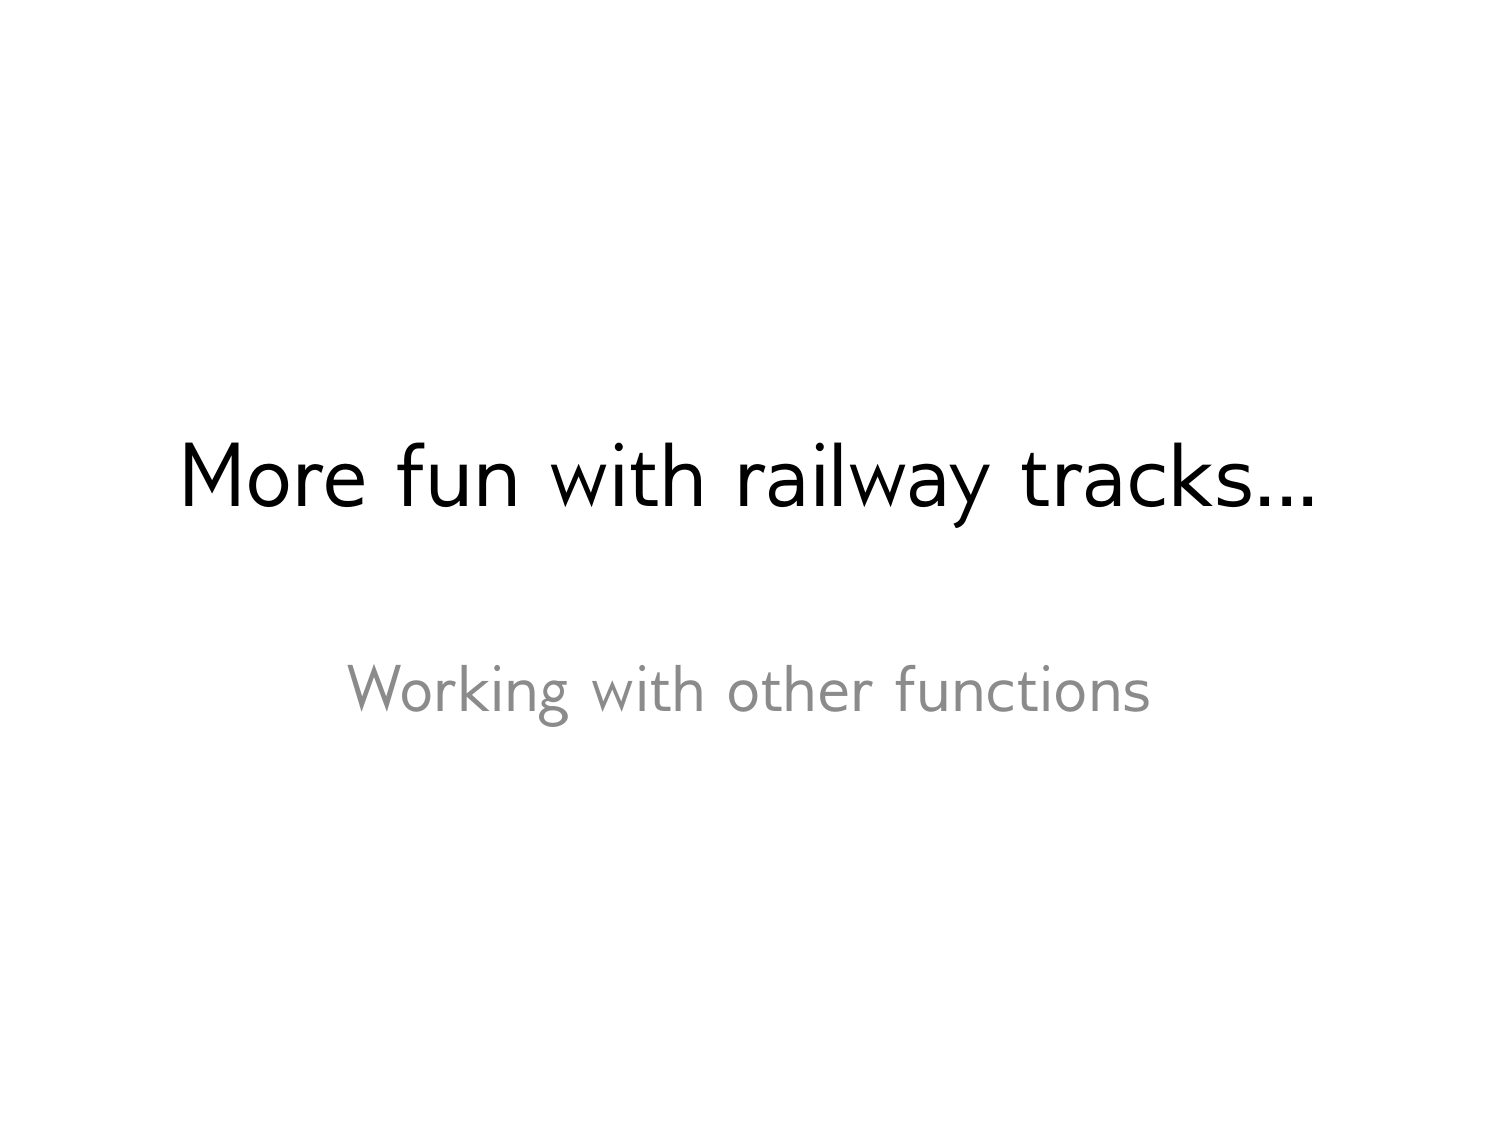

# More fun with railway tracks...
Working with other functions